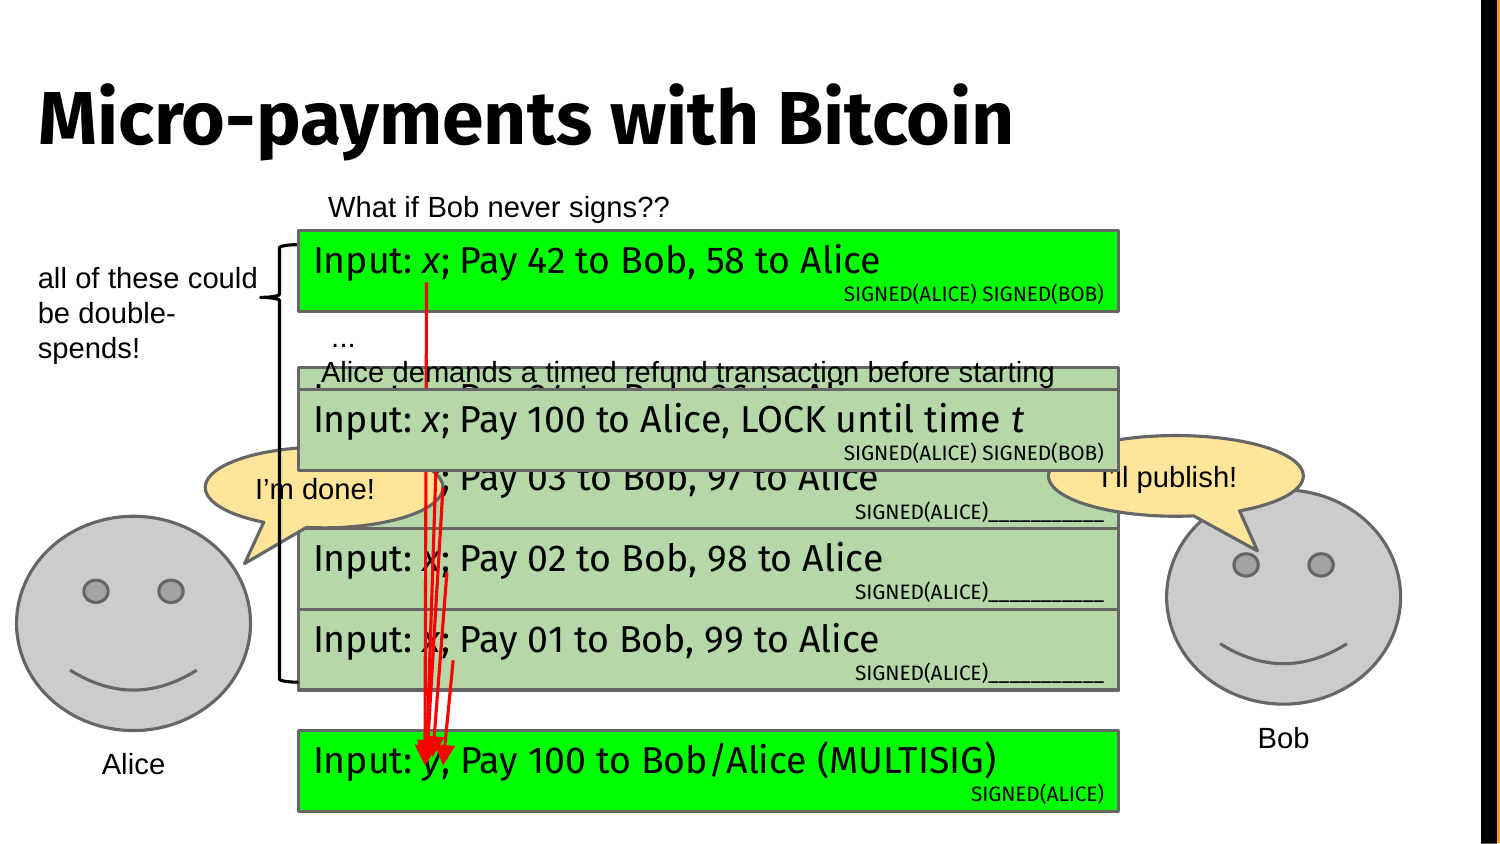

# Micro-payments with Bitcoin
What if Bob never signs??
Input: x; Pay 42 to Bob, 58 to Alice
SIGNED(ALICE) SIGNED(BOB)
Input: x; Pay 42 to Bob, 58 to Alice
SIGNED(ALICE)___________
all of these could be double-spends!

...
Alice demands a timed refund transaction before starting
Input: x; Pay 04 to Bob, 96 to Alice
SIGNED(ALICE)___________
Input: x; Pay 100 to Alice, LOCK until time t
SIGNED(ALICE) SIGNED(BOB)
I’ll publish!
I’m done!
Input: x; Pay 03 to Bob, 97 to Alice
SIGNED(ALICE)___________

Input: x; Pay 02 to Bob, 98 to Alice
SIGNED(ALICE)___________
Input: x; Pay 01 to Bob, 99 to Alice
SIGNED(ALICE)___________
Bob
Alice
Input: y; Pay 100 to Bob/Alice (MULTISIG)
SIGNED(ALICE)